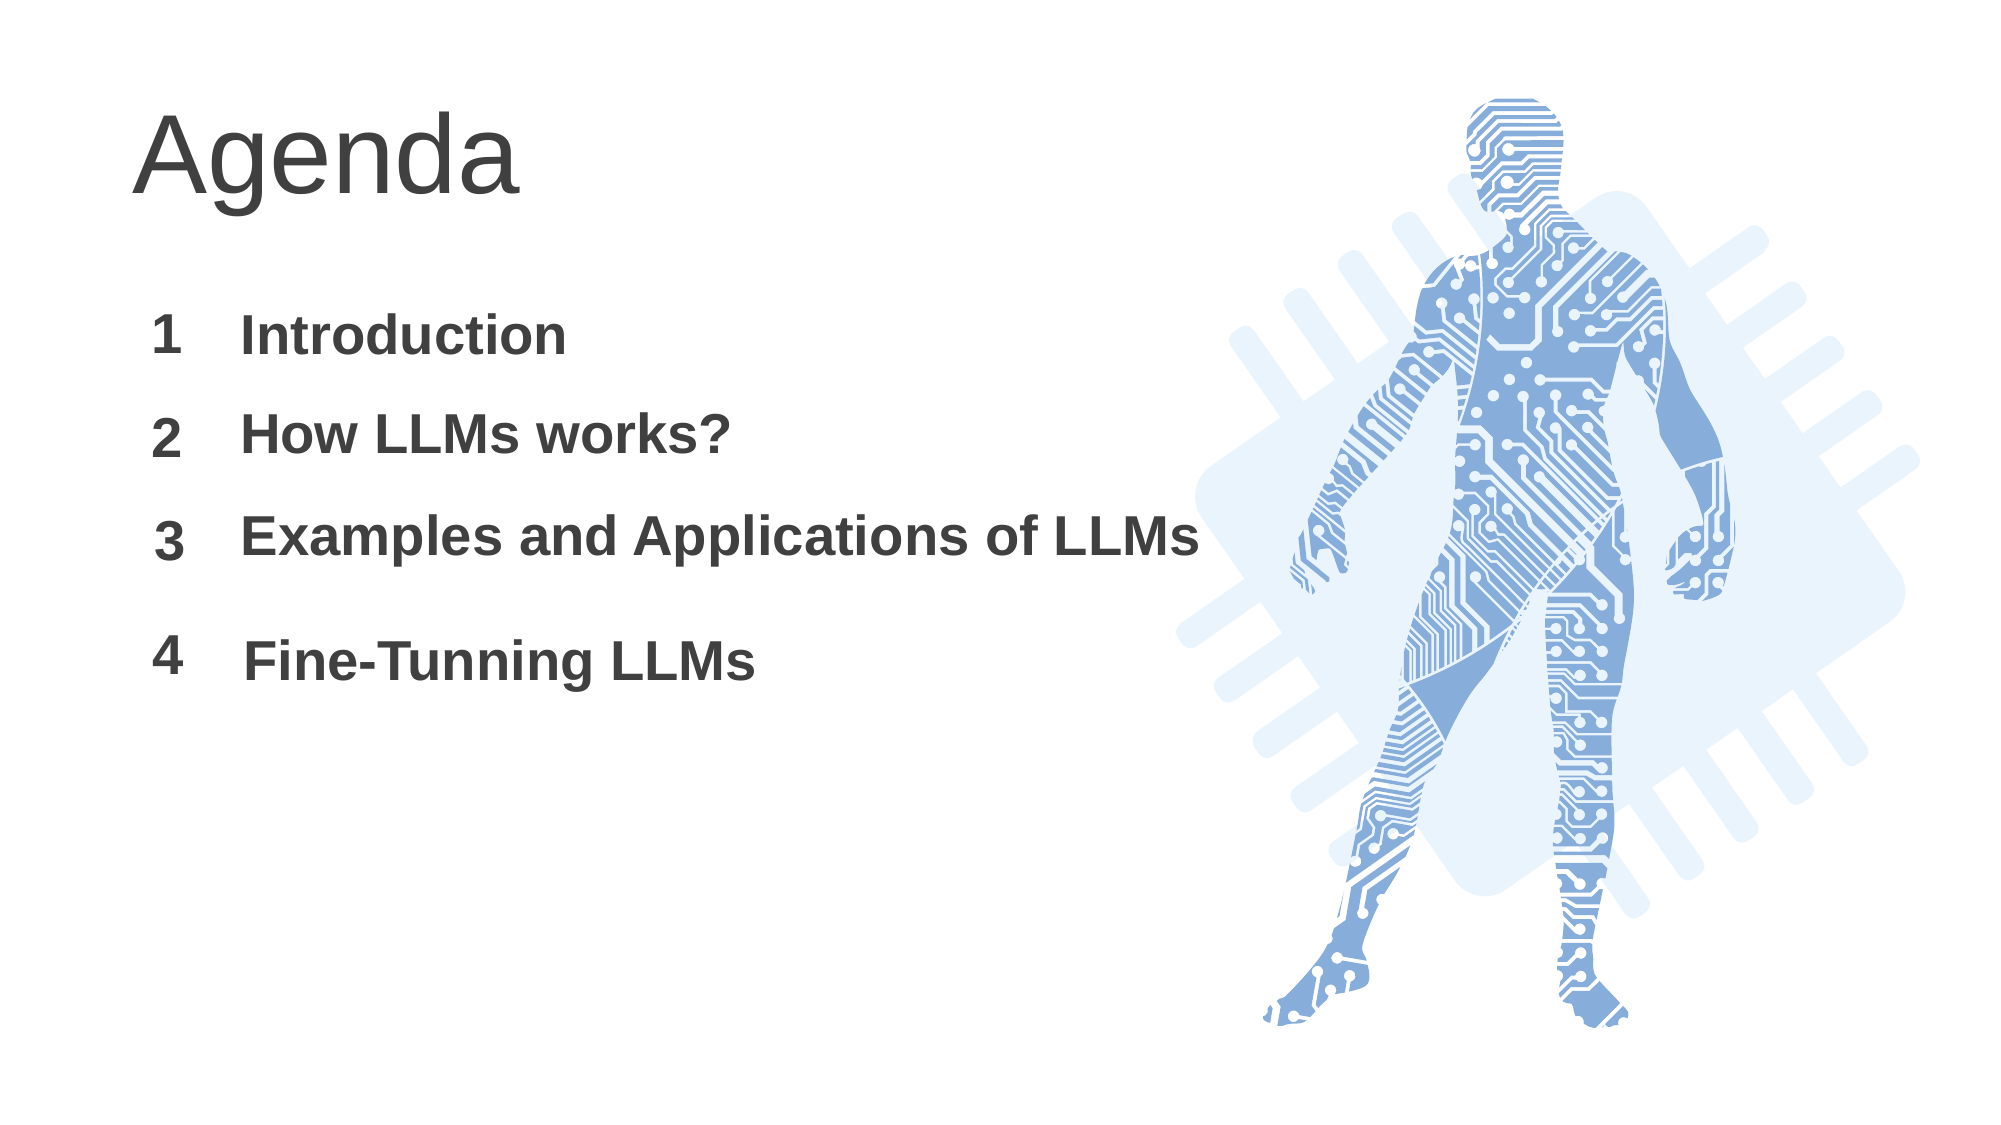

Agenda

1
Introduction

How LLMs works?
2

Examples and Applications of LLMs
3

4

Fine-Tunning LLMs